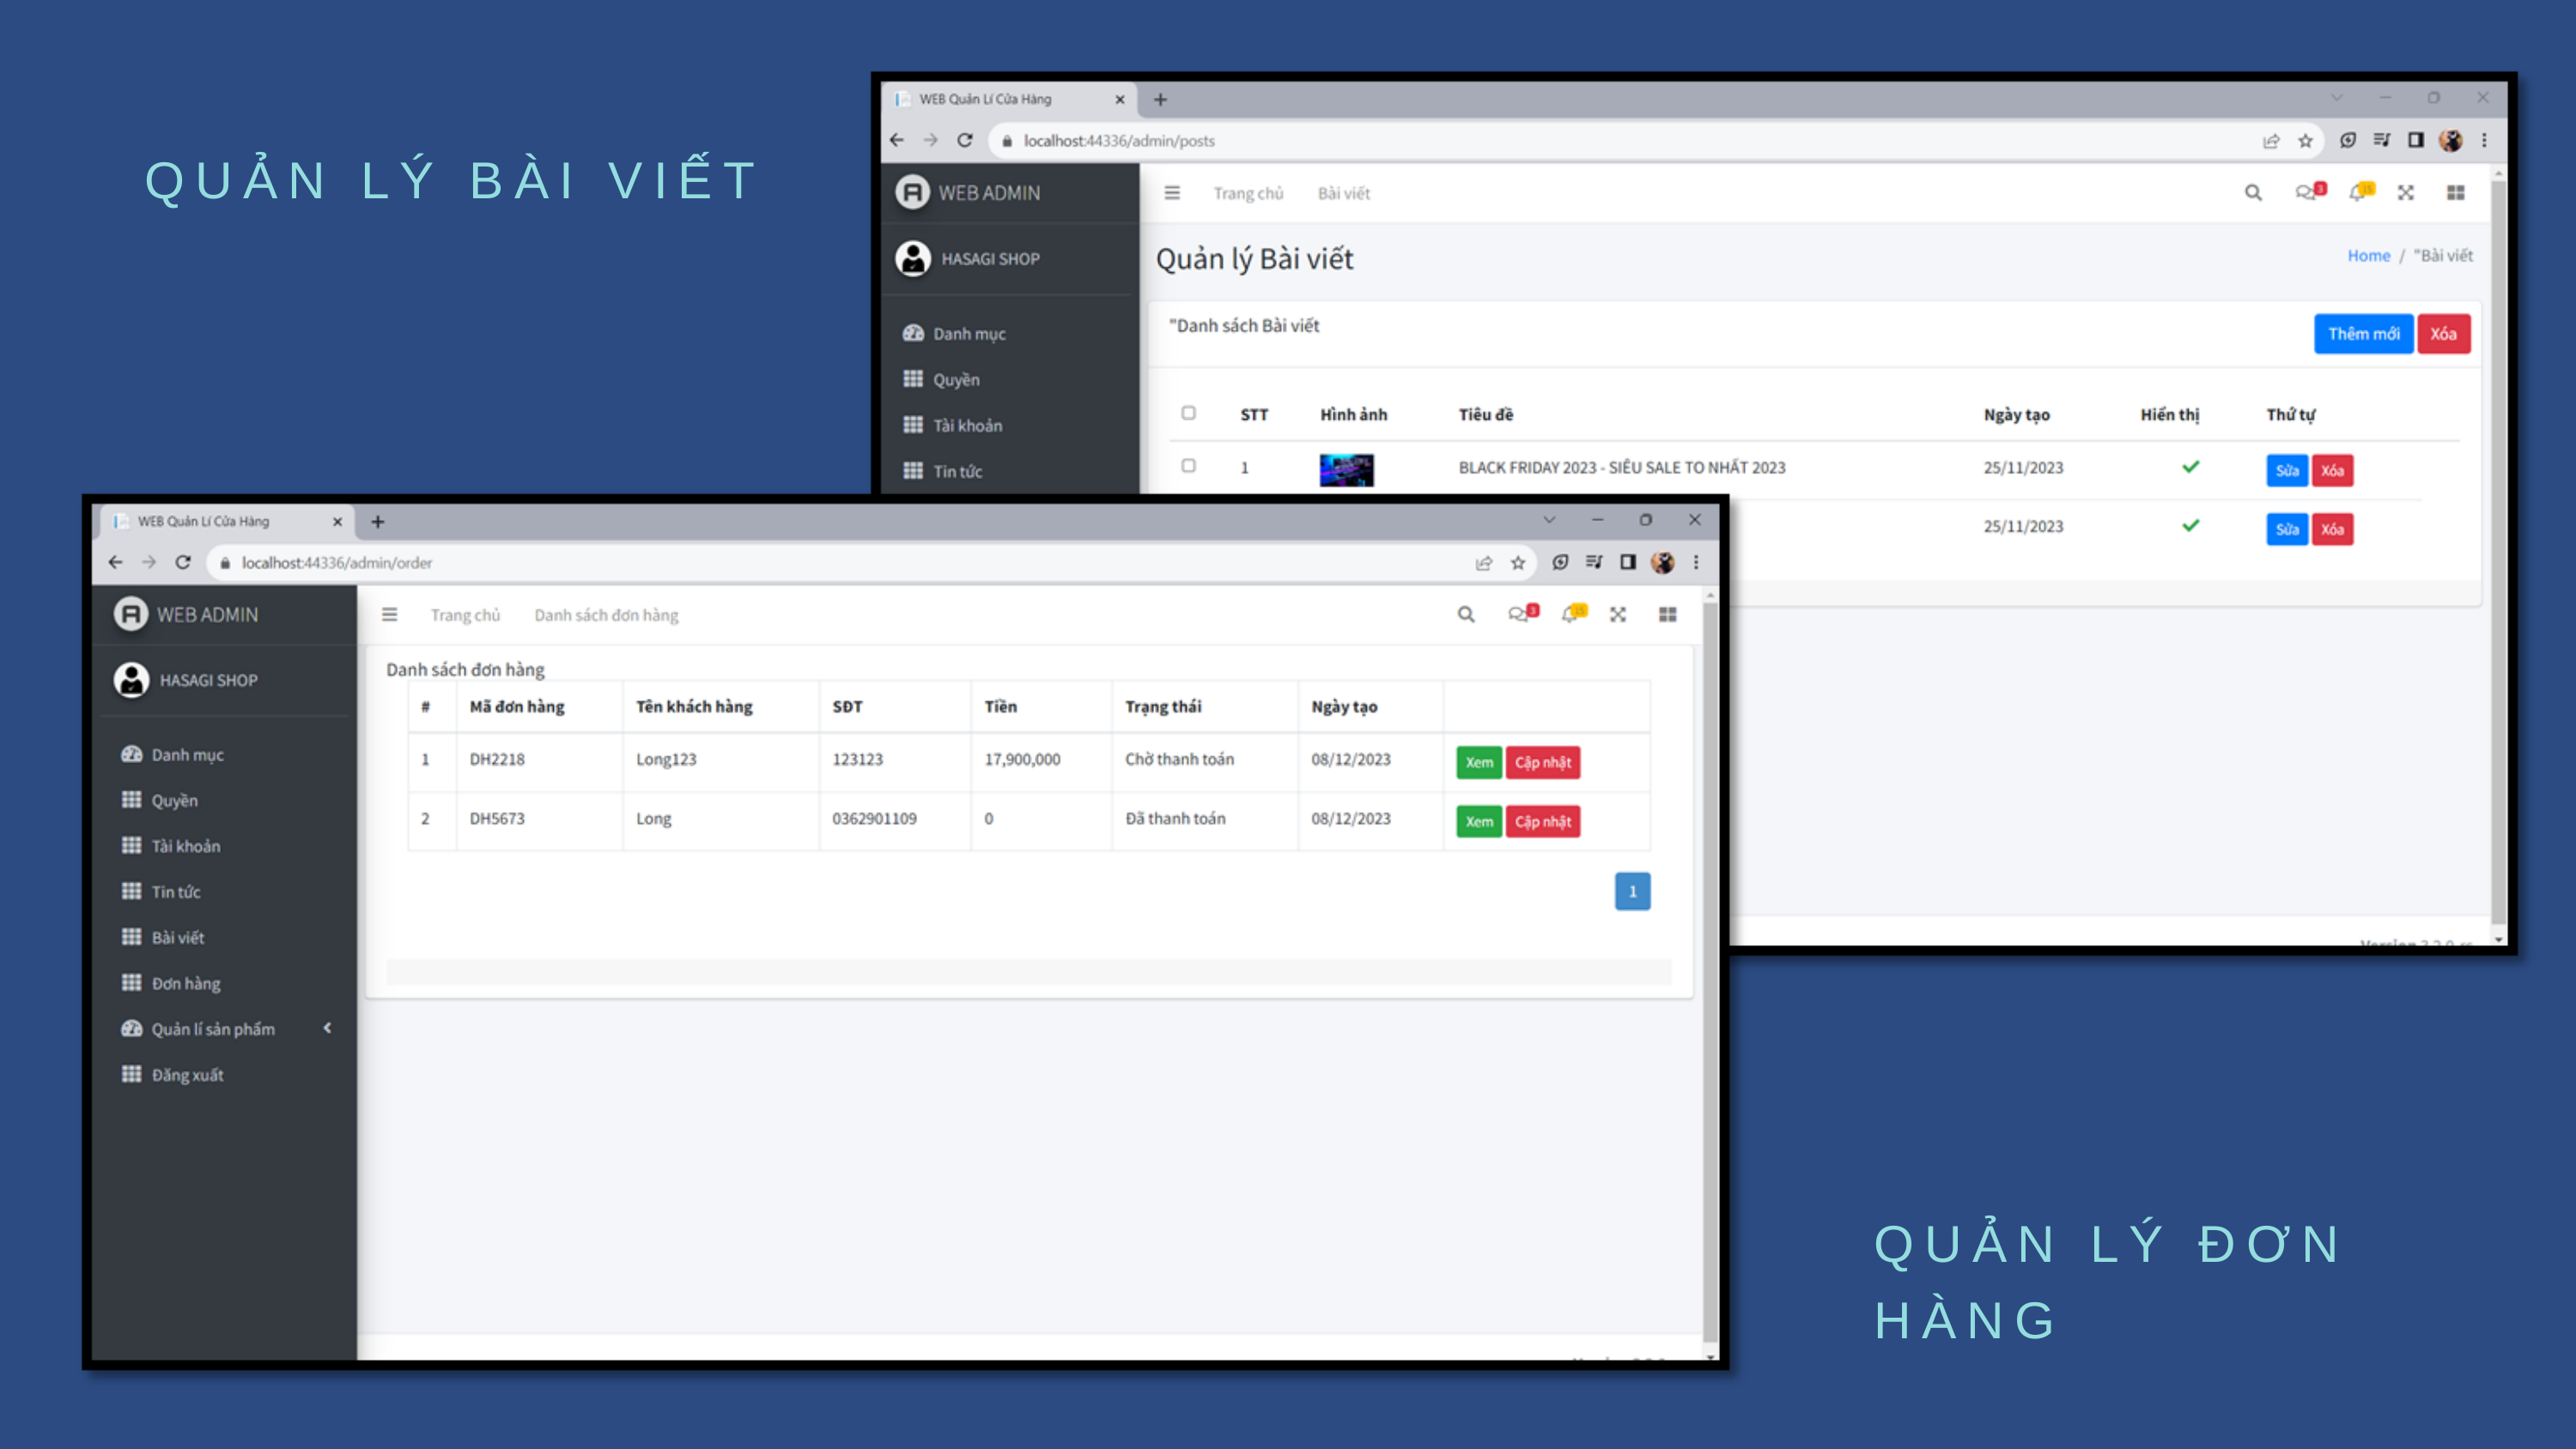

QUẢN LÝ BÀI VIẾT

QUẢN LÝ ĐƠN HÀNG